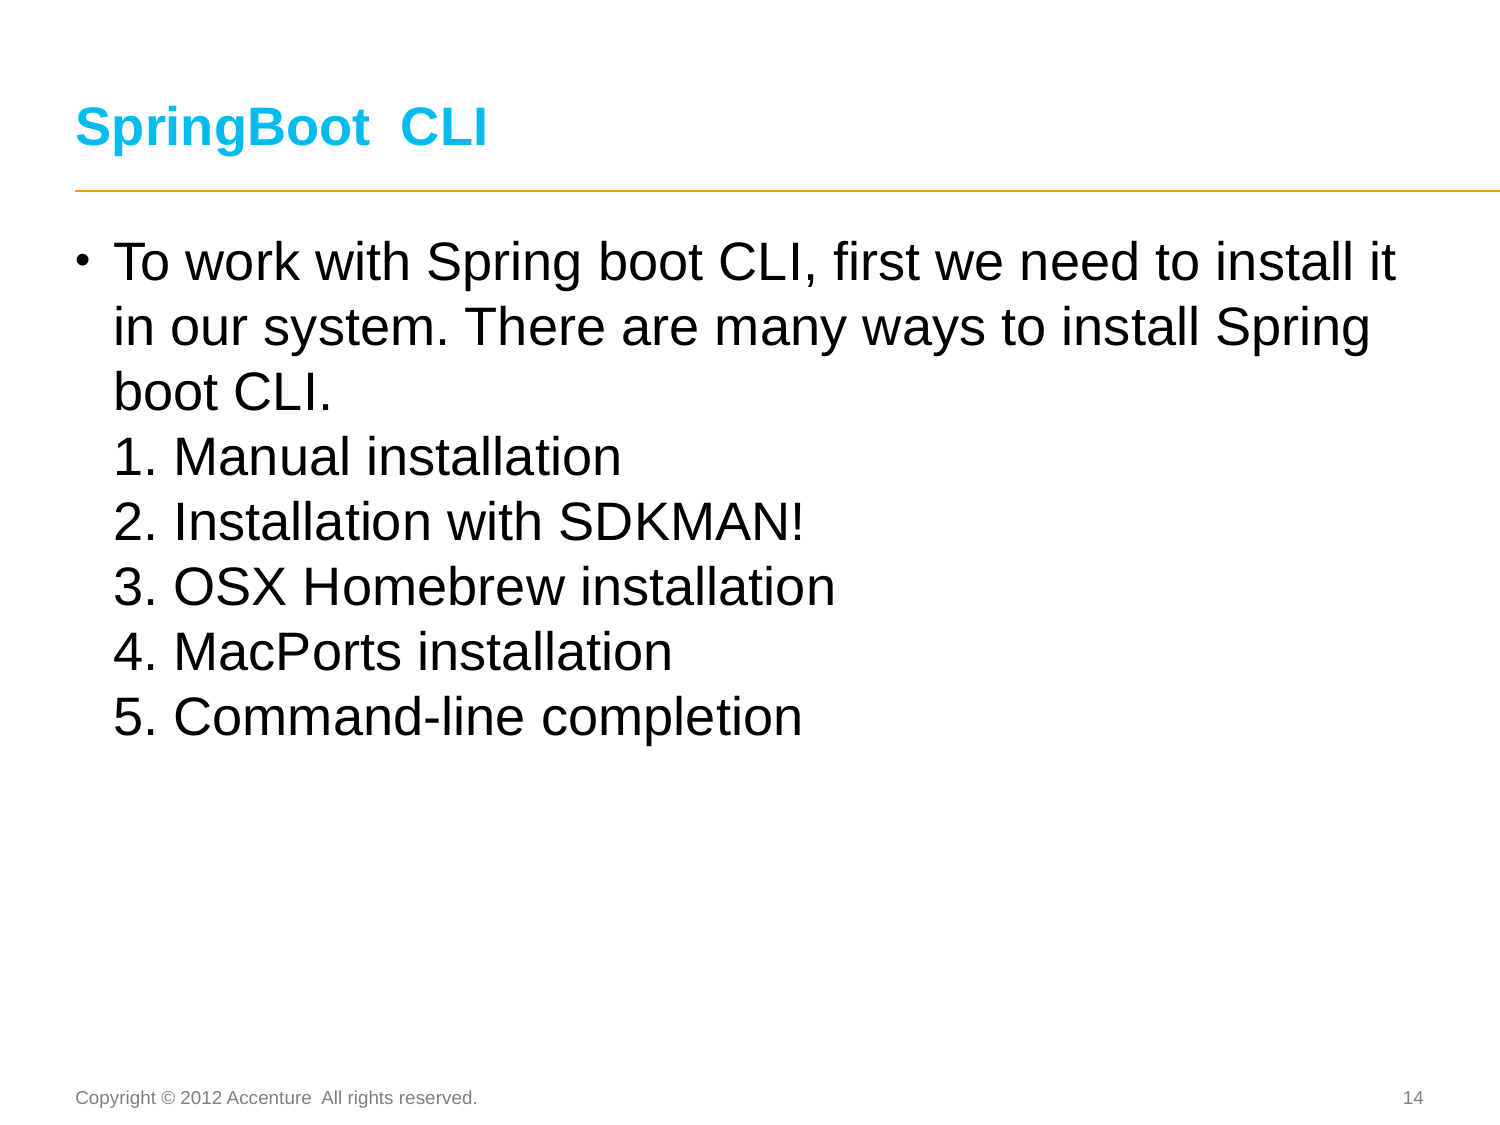

# SpringBoot  CLI
To work with Spring boot CLI, first we need to install it in our system. There are many ways to install Spring boot CLI. 
1. Manual installation 
2. Installation with SDKMAN! 
3. OSX Homebrew installation 
4. MacPorts installation 
5. Command-line completion